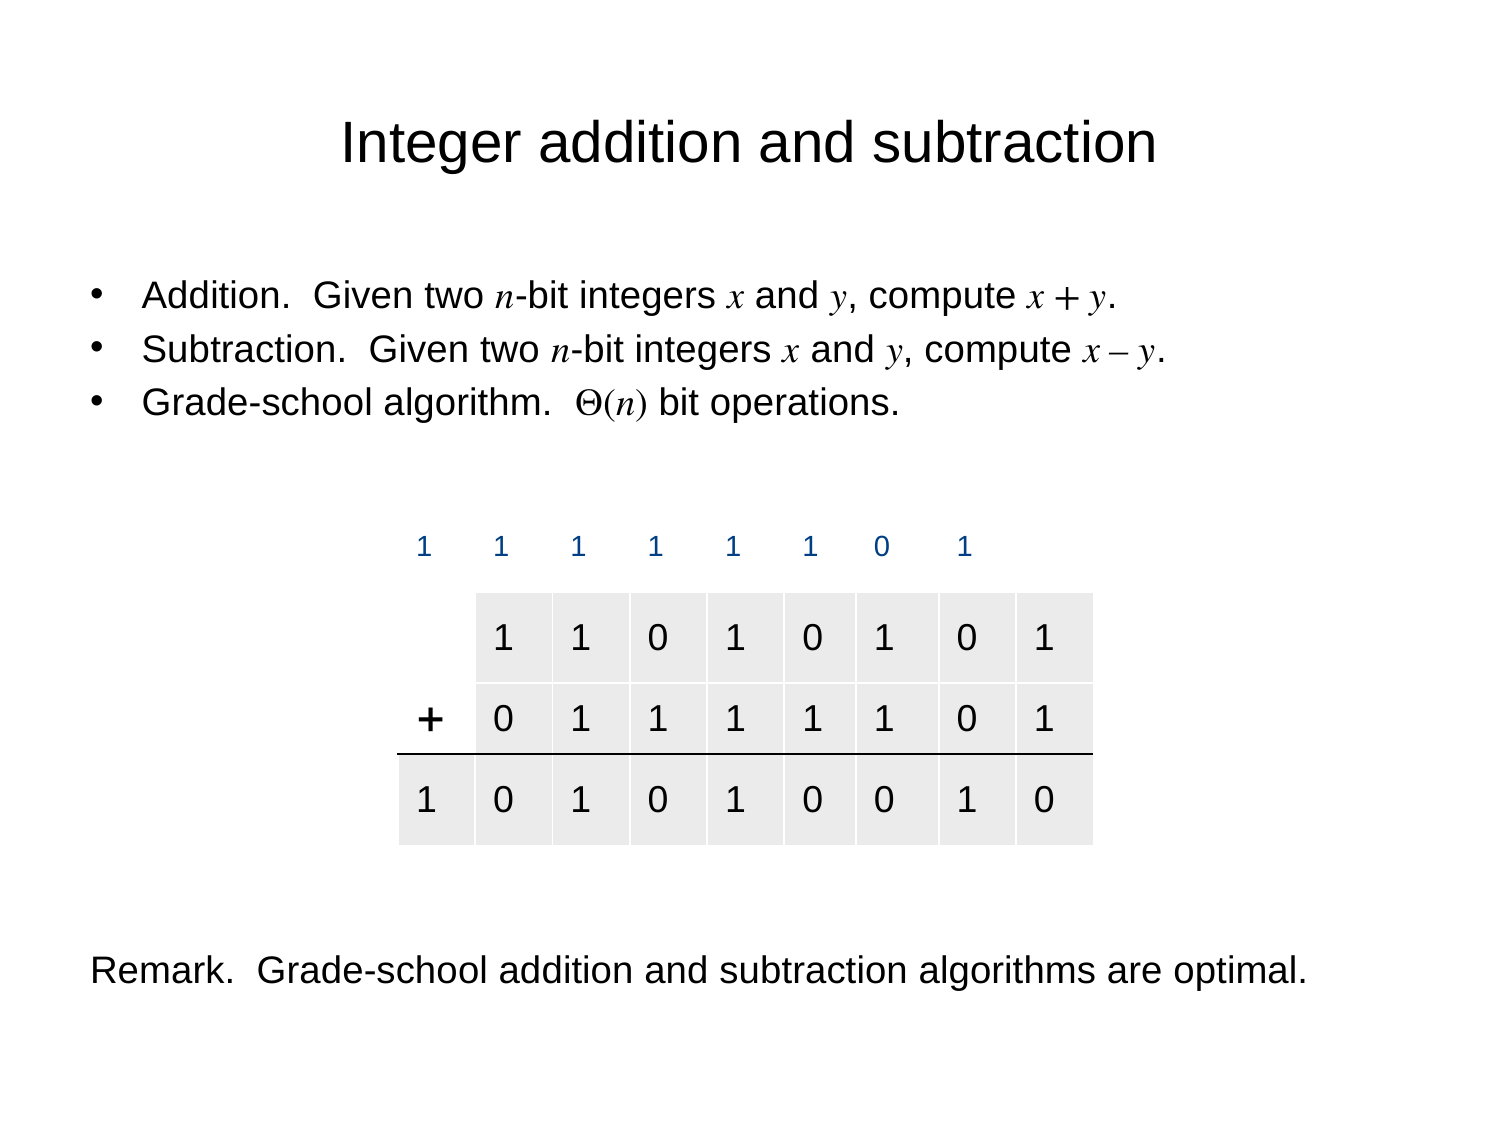

# Integer addition and subtraction
Addition.  Given two n-bit integers x and y, compute x + y.
Subtraction.  Given two n-bit integers x and y, compute x – y.
Grade-school algorithm.  Θ(n) bit operations.

Remark.  Grade-school addition and subtraction algorithms are optimal.

|  | 1 | 1 | 1 | 1 | 1 | 1 | 0 | 1 |  |
| --- | --- | --- | --- | --- | --- | --- | --- | --- | --- |
|  |  | 1 | 1 | 0 | 1 | 0 | 1 | 0 | 1 |
|  | + | 0 | 1 | 1 | 1 | 1 | 1 | 0 | 1 |
|  | 1 | 0 | 1 | 0 | 1 | 0 | 0 | 1 | 0 |